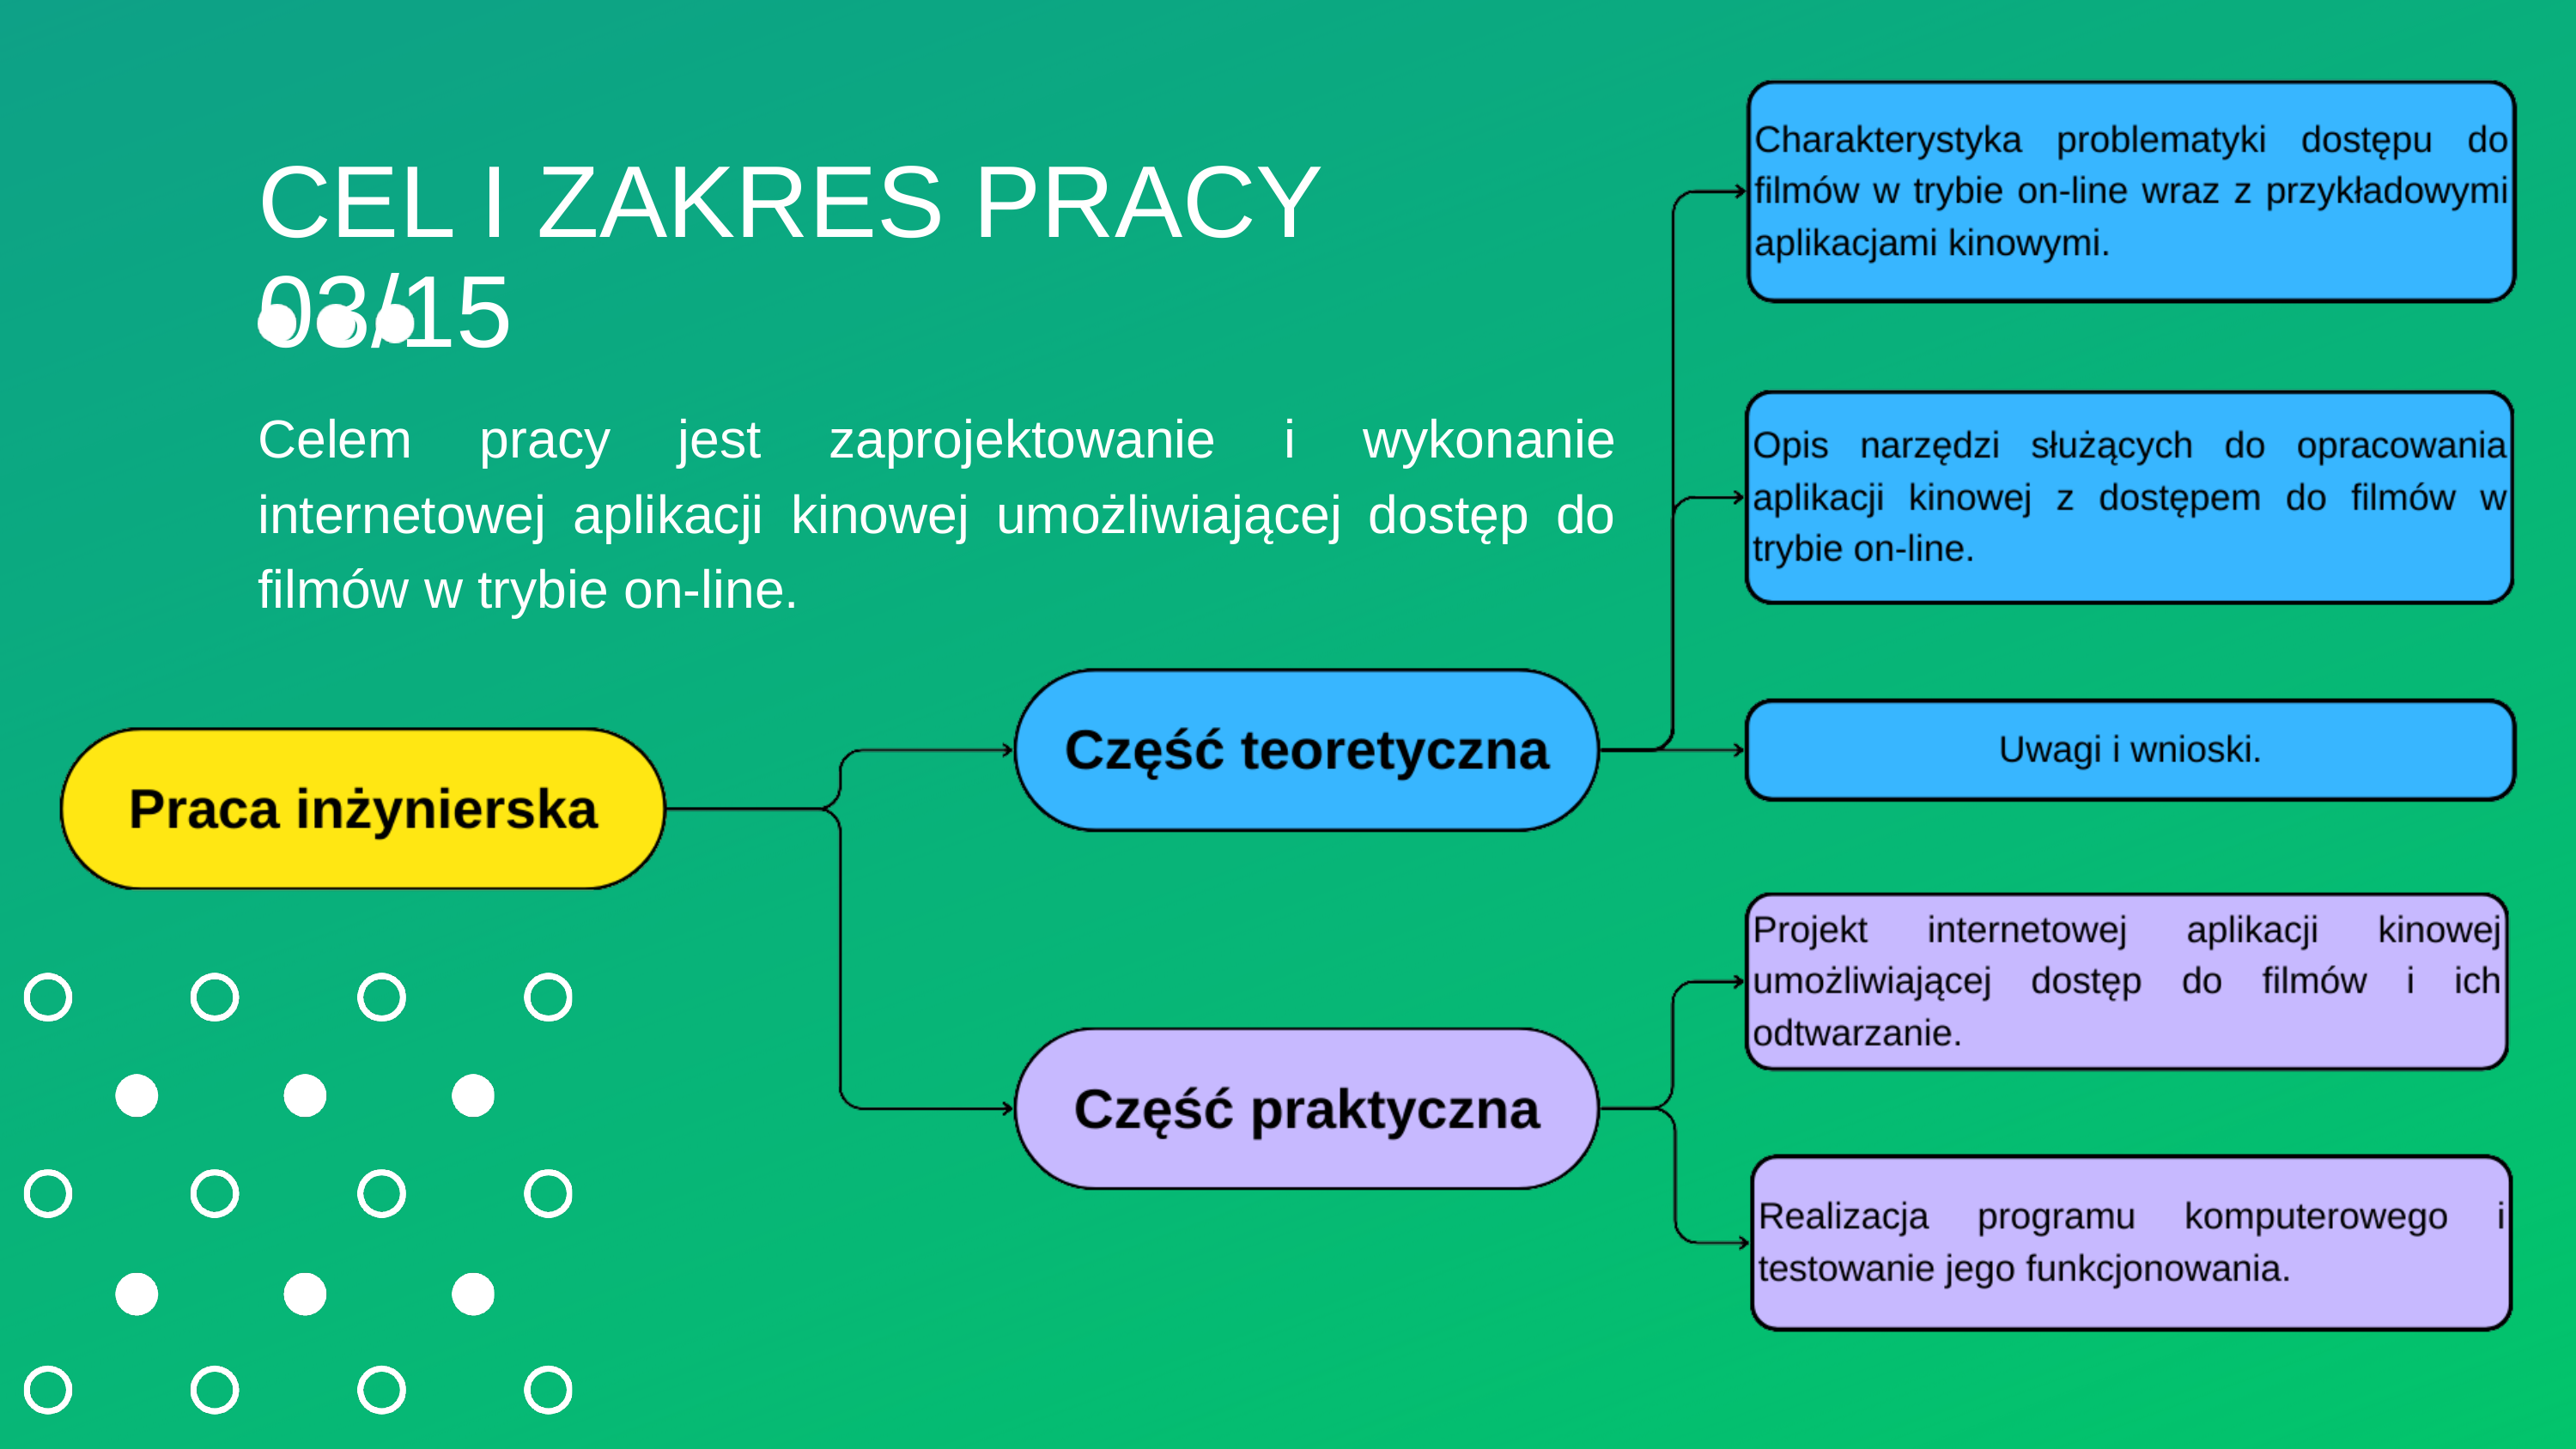

CEL I ZAKRES PRACY 03/15

Celem pracy jest zaprojektowanie i wykonanie internetowej aplikacji kinowej umożliwiającej dostęp do filmów w trybie on-line.